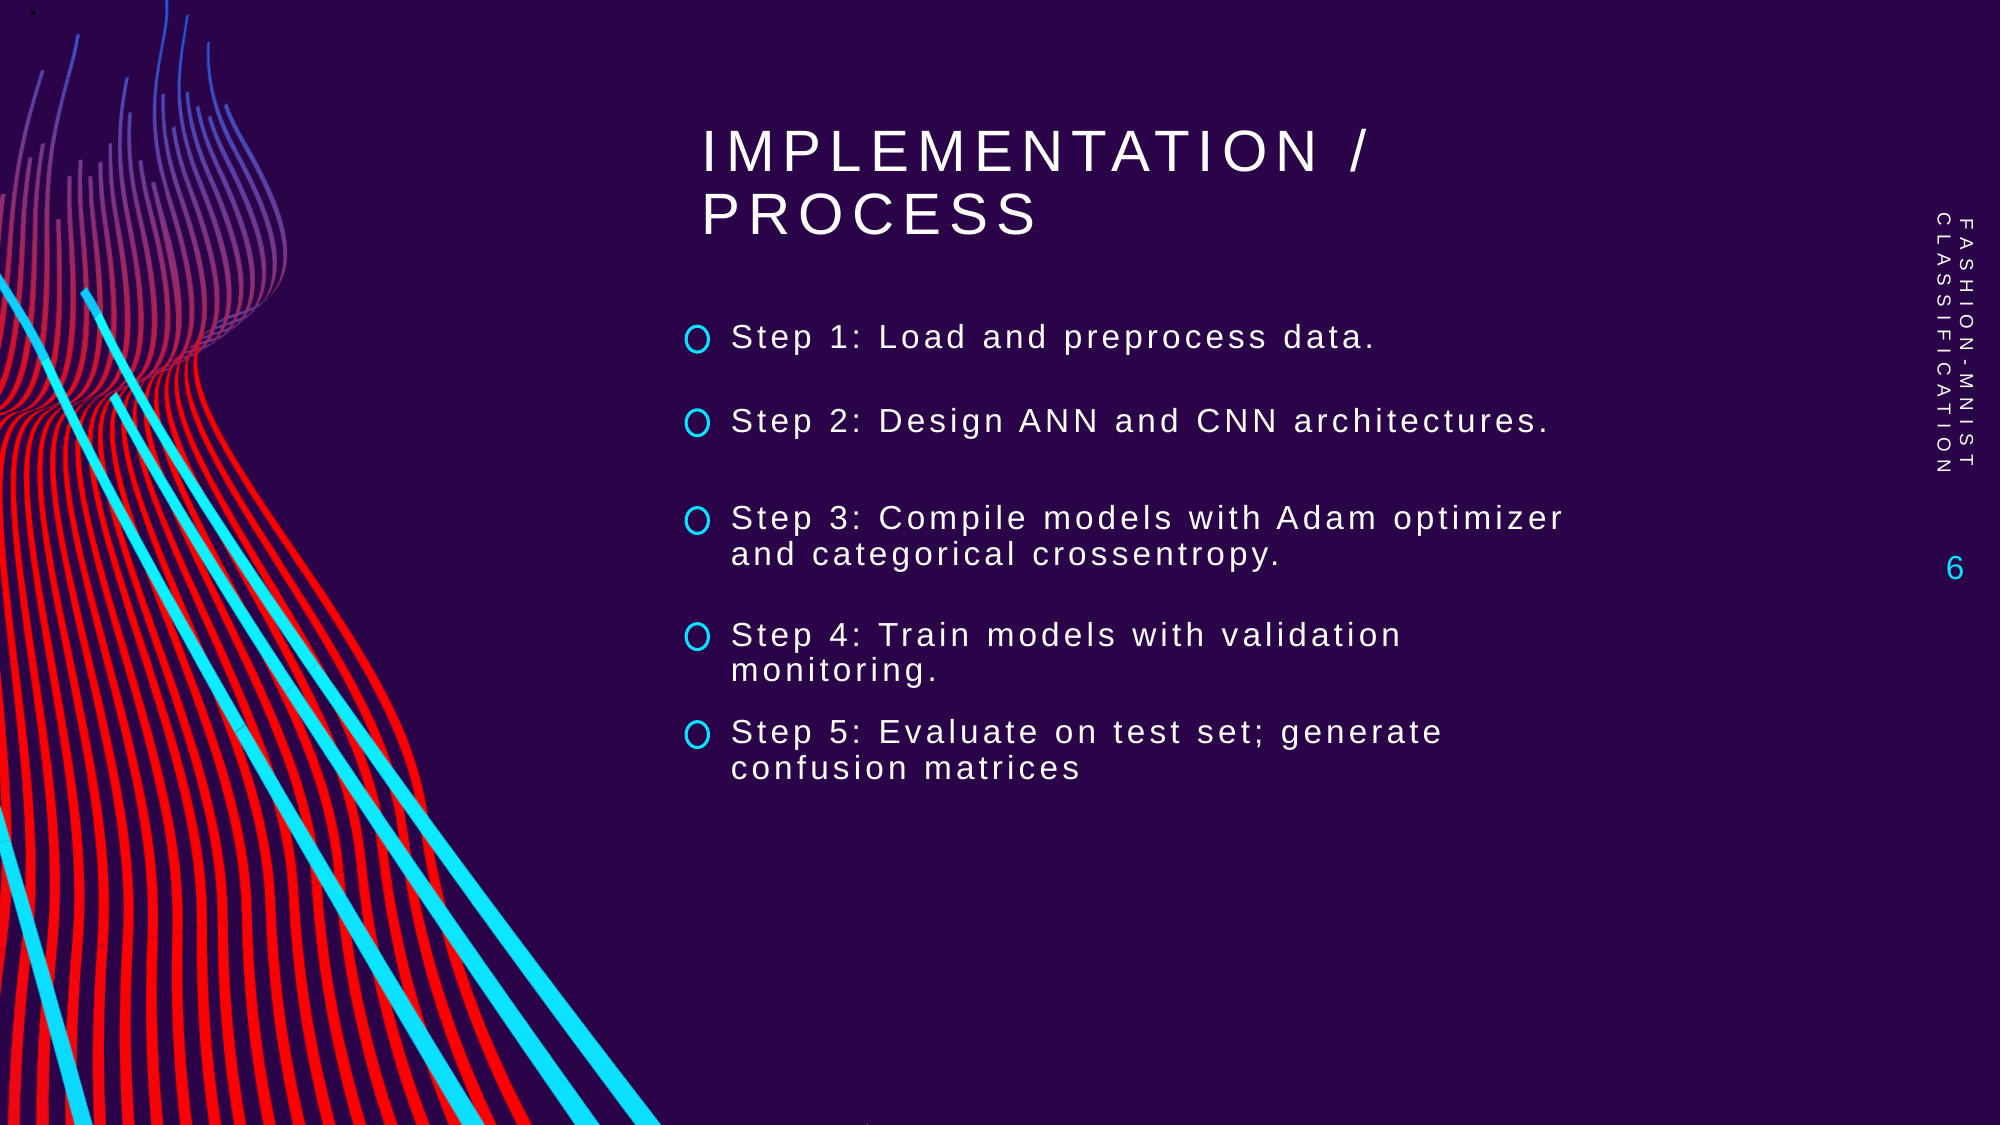

.
# Implementation / Process
Fashion-MNIST Classification
Step 1: Load and preprocess data.

Step 2: Design ANN and CNN architectures.

Step 3: Compile models with Adam optimizer and categorical crossentropy.

6
Step 4: Train models with validation monitoring.

Step 5: Evaluate on test set; generate confusion matrices